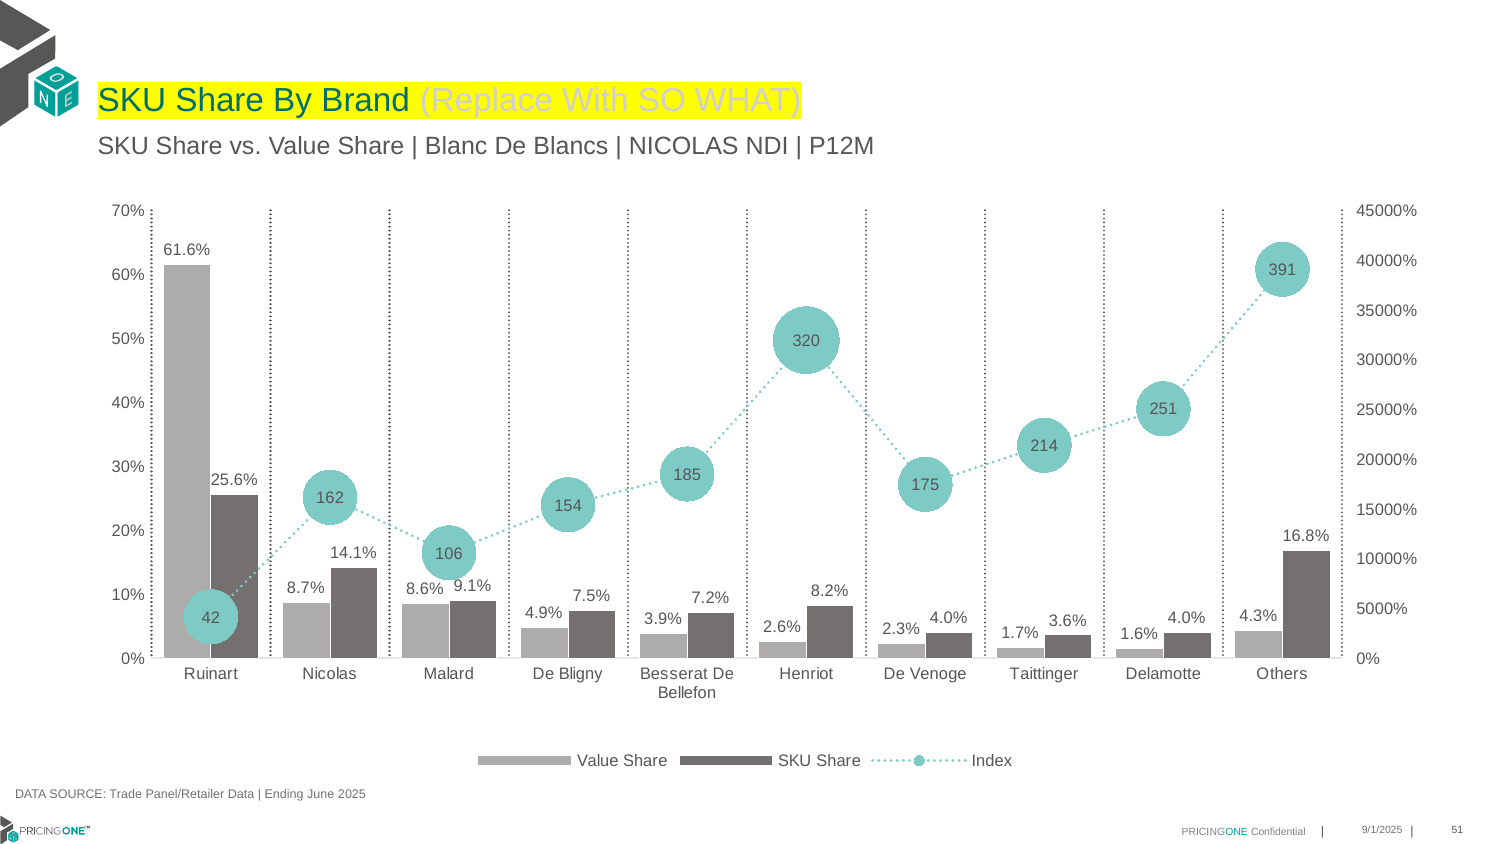

# SKU Share By Brand (Replace With SO WHAT)
SKU Share vs. Value Share | Blanc De Blancs | NICOLAS NDI | P12M

### Chart

| Category | Value Share | SKU Share | Index |
|---|---|---|---|
| Ruinart | 0.6156634902240214 | 0.2564102564102564 | 41.64779306906057 |
| Nicolas | 0.08727517598327474 | 0.14102564102564102 | 161.58734650121696 |
| Malard | 0.08580310231694999 | 0.0908119658119658 | 105.83762516711046 |
| De Bligny | 0.04850012919795476 | 0.07478632478632477 | 154.19819704207816 |
| Besserat De Bellefon | 0.038681084636405634 | 0.07158119658119656 | 185.05478130731163 |
| Henriot | 0.025745628802530715 | 0.08226495726495725 | 319.5298040530704 |
| De Venoge | 0.02263704770928111 | 0.03952991452991452 | 174.62486733067843 |
| Taittinger | 0.01698365841626798 | 0.036324786324786314 | 213.88081080335567 |
| Delamotte | 0.015777810838533878 | 0.03952991452991452 | 250.54118682530589 |
| Others | 0.042932871874779774 | 0.16773504273504272 | 390.69141059155646 |
DATA SOURCE: Trade Panel/Retailer Data | Ending June 2025

9/1/2025
51